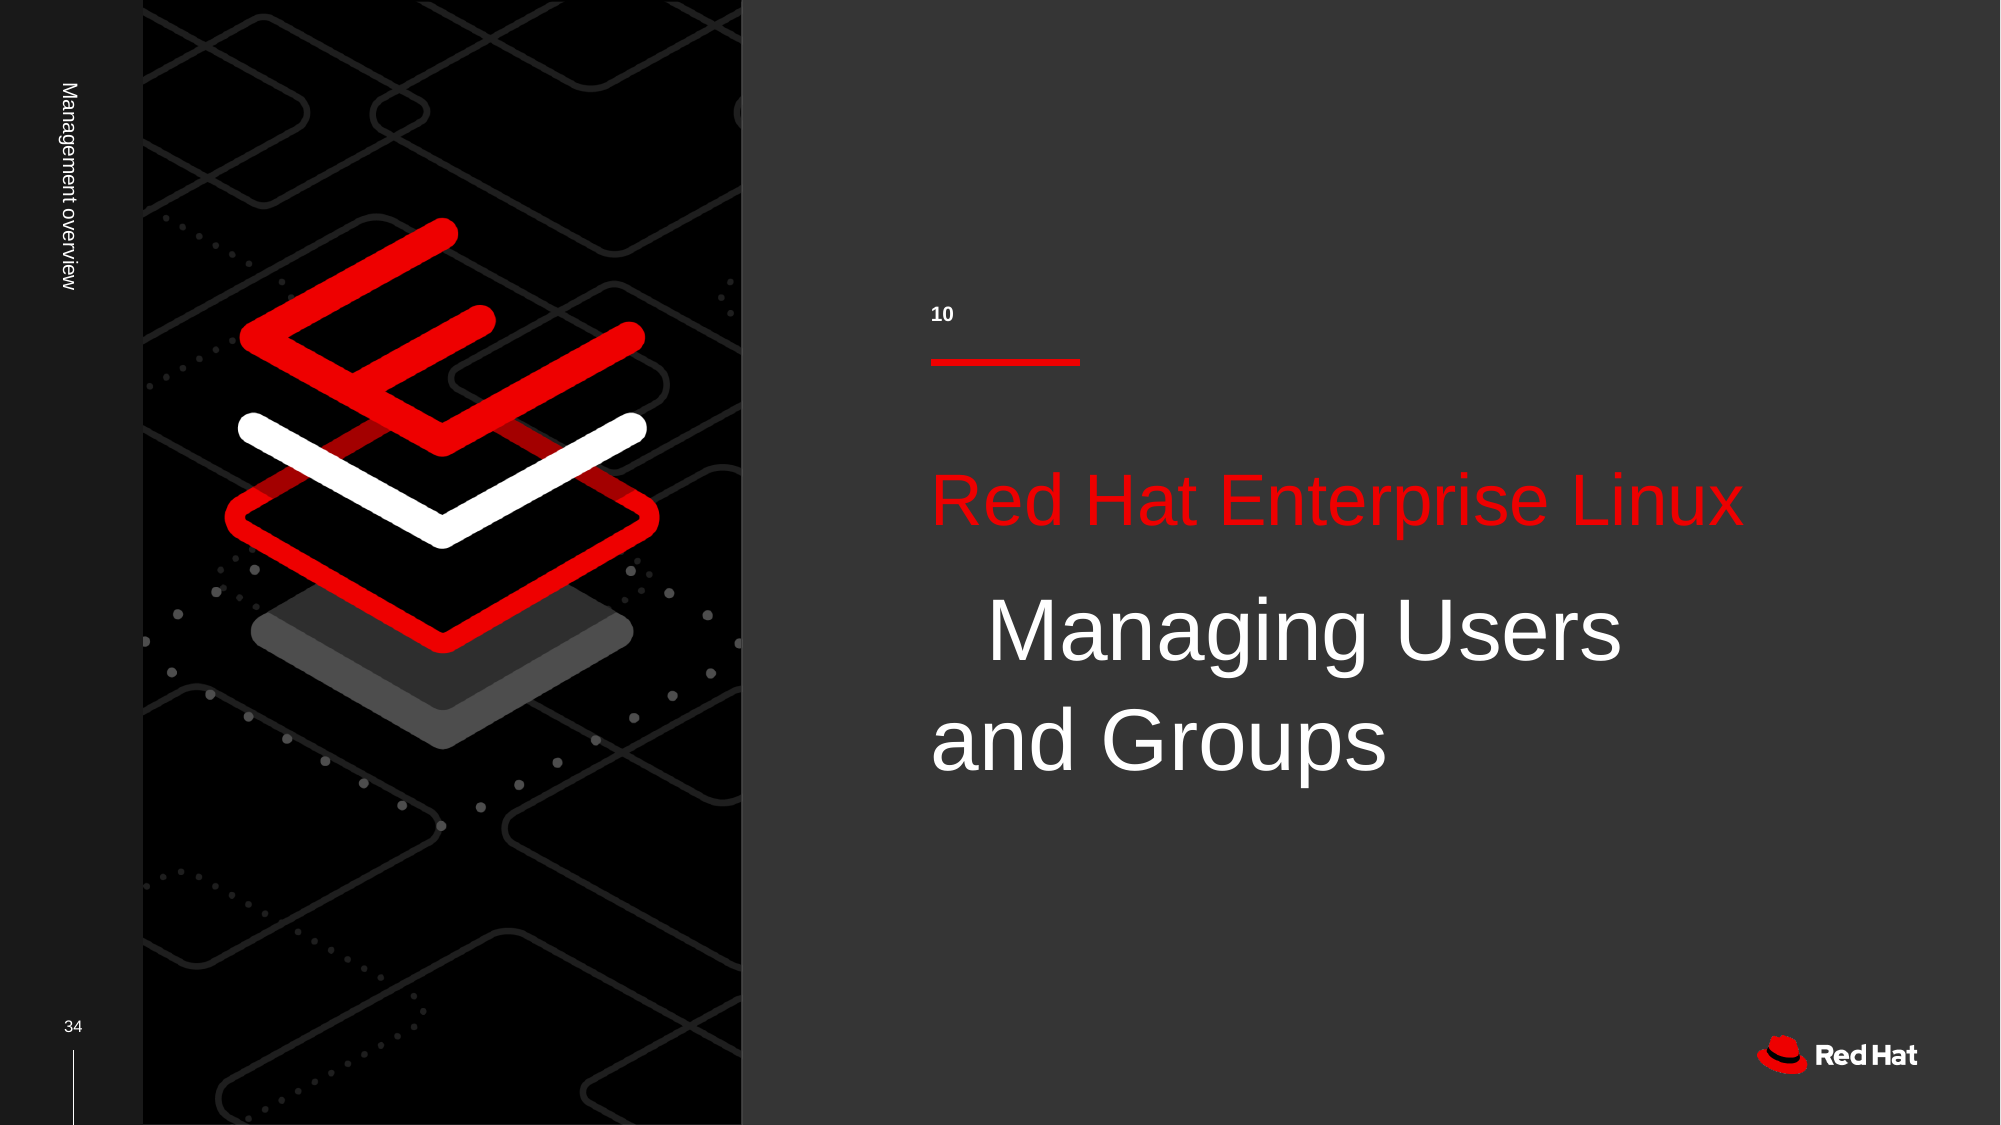

10
Management overview
# Red Hat Enterprise Linux   Managing Users and Groups
34